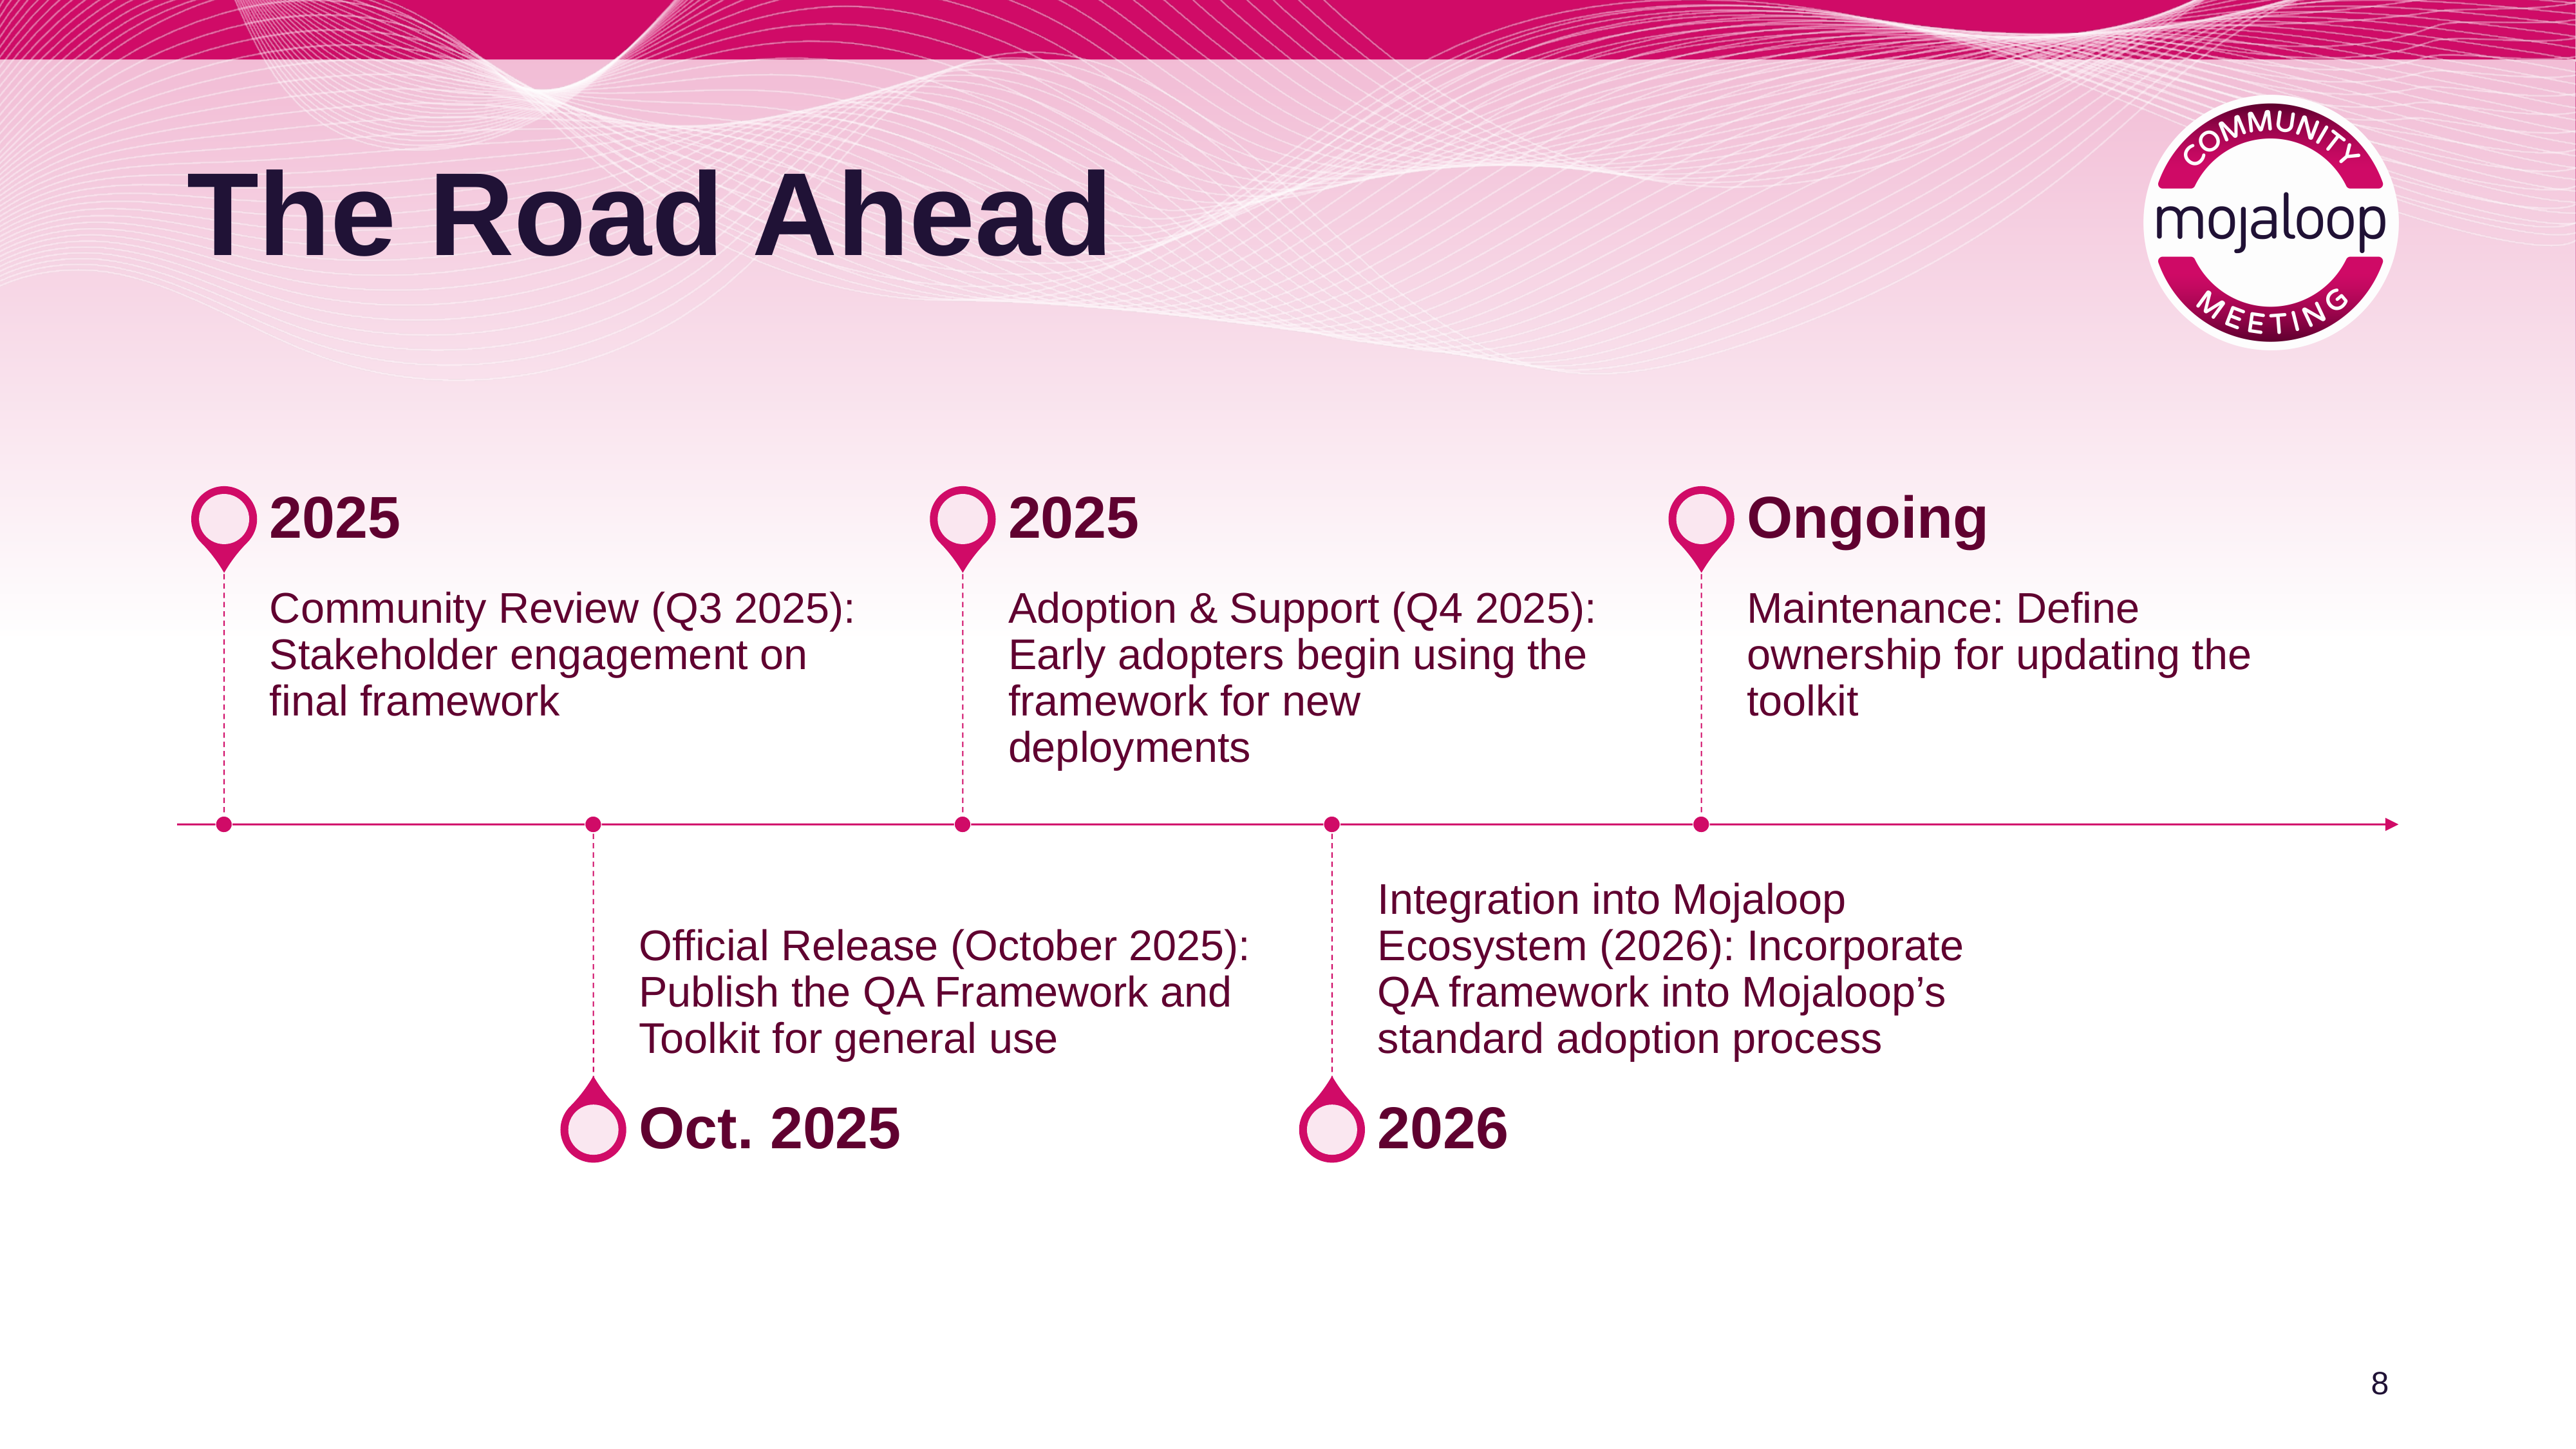

# The Road Ahead
Community Review (Q3 2025): Stakeholder engagement on final framework
2025
Official Release (October 2025): Publish the QA Framework and Toolkit for general use
Oct. 2025
Adoption & Support (Q4 2025): Early adopters begin using the framework for new deployments
2025
Integration into Mojaloop Ecosystem (2026): Incorporate QA framework into Mojaloop’s standard adoption process
2026
Maintenance: Define ownership for updating the toolkit
Ongoing
8